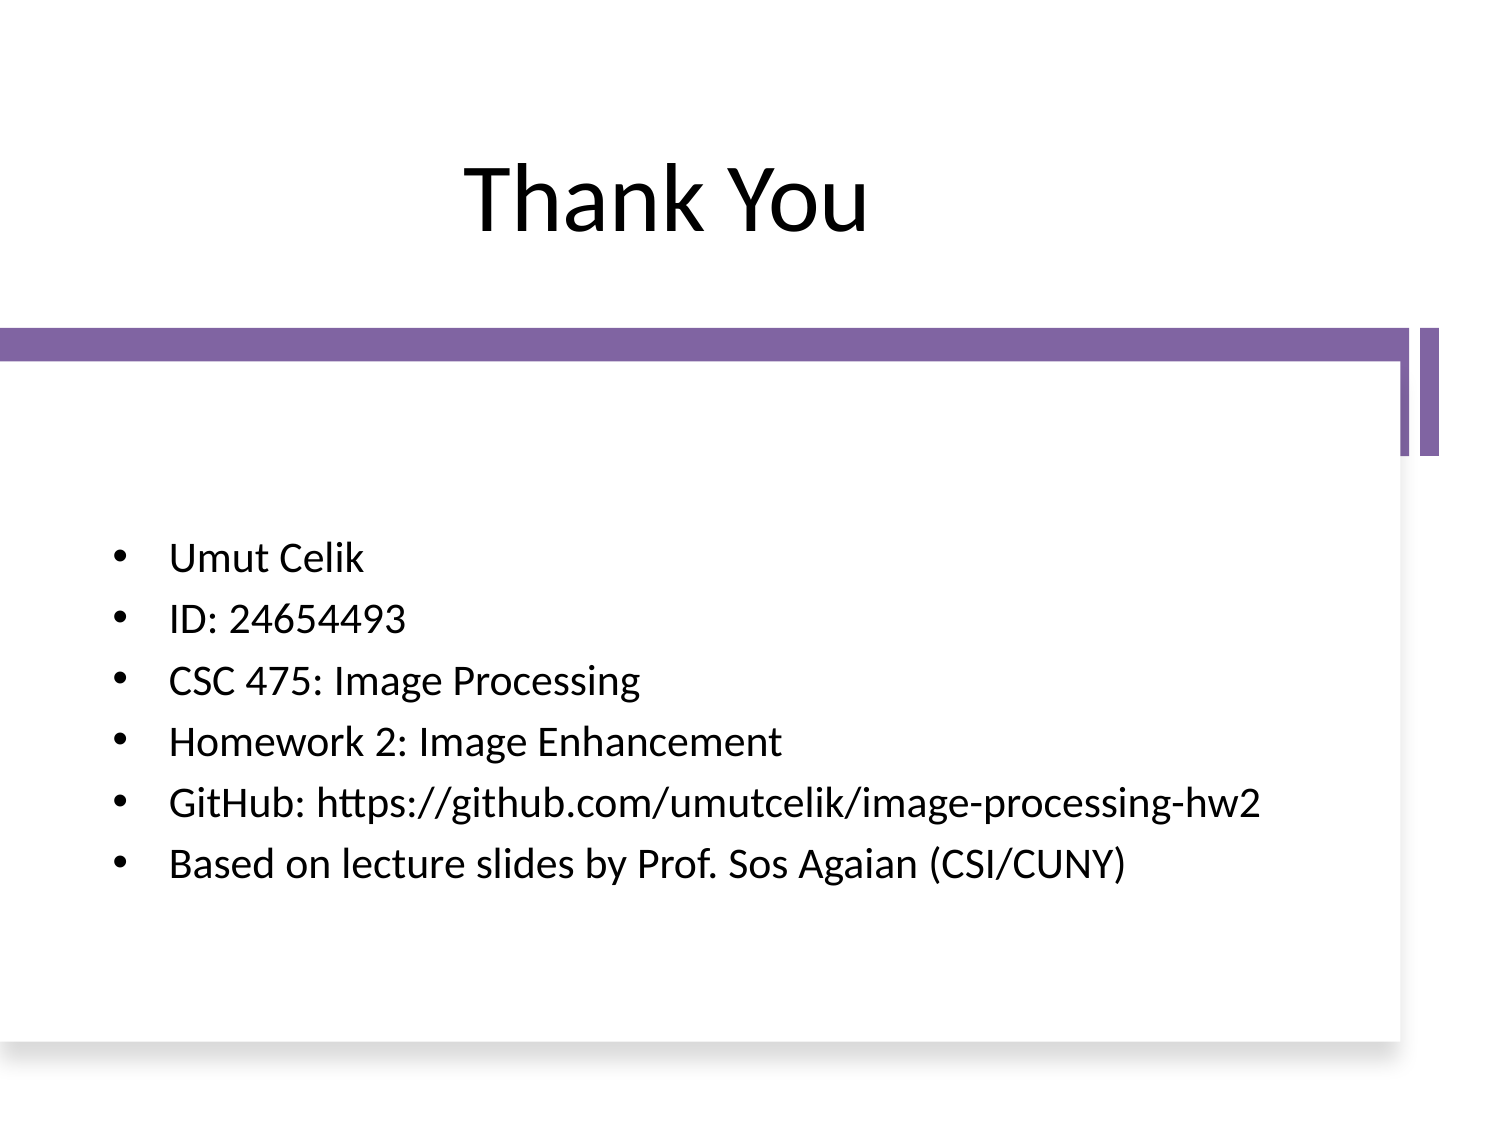

# Thank You

Umut Celik
ID: 24654493
CSC 475: Image Processing
Homework 2: Image Enhancement
GitHub: https://github.com/umutcelik/image-processing-hw2
Based on lecture slides by Prof. Sos Agaian (CSI/CUNY)